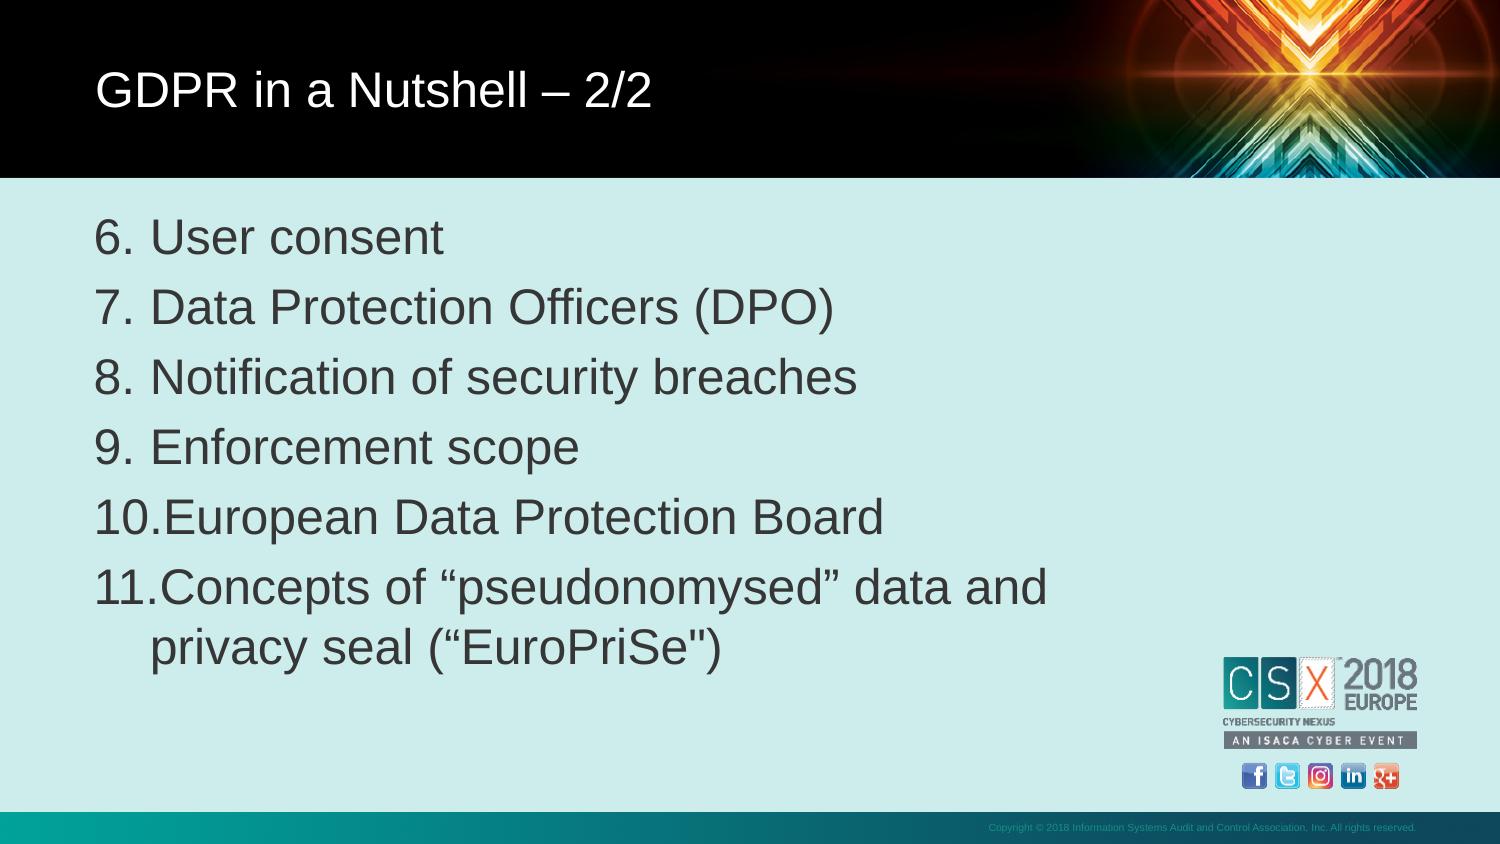

GDPR in a Nutshell – 2/2
User consent
Data Protection Officers (DPO)
Notification of security breaches
Enforcement scope
European Data Protection Board
Concepts of “pseudonomysed” data and privacy seal (“EuroPriSe")